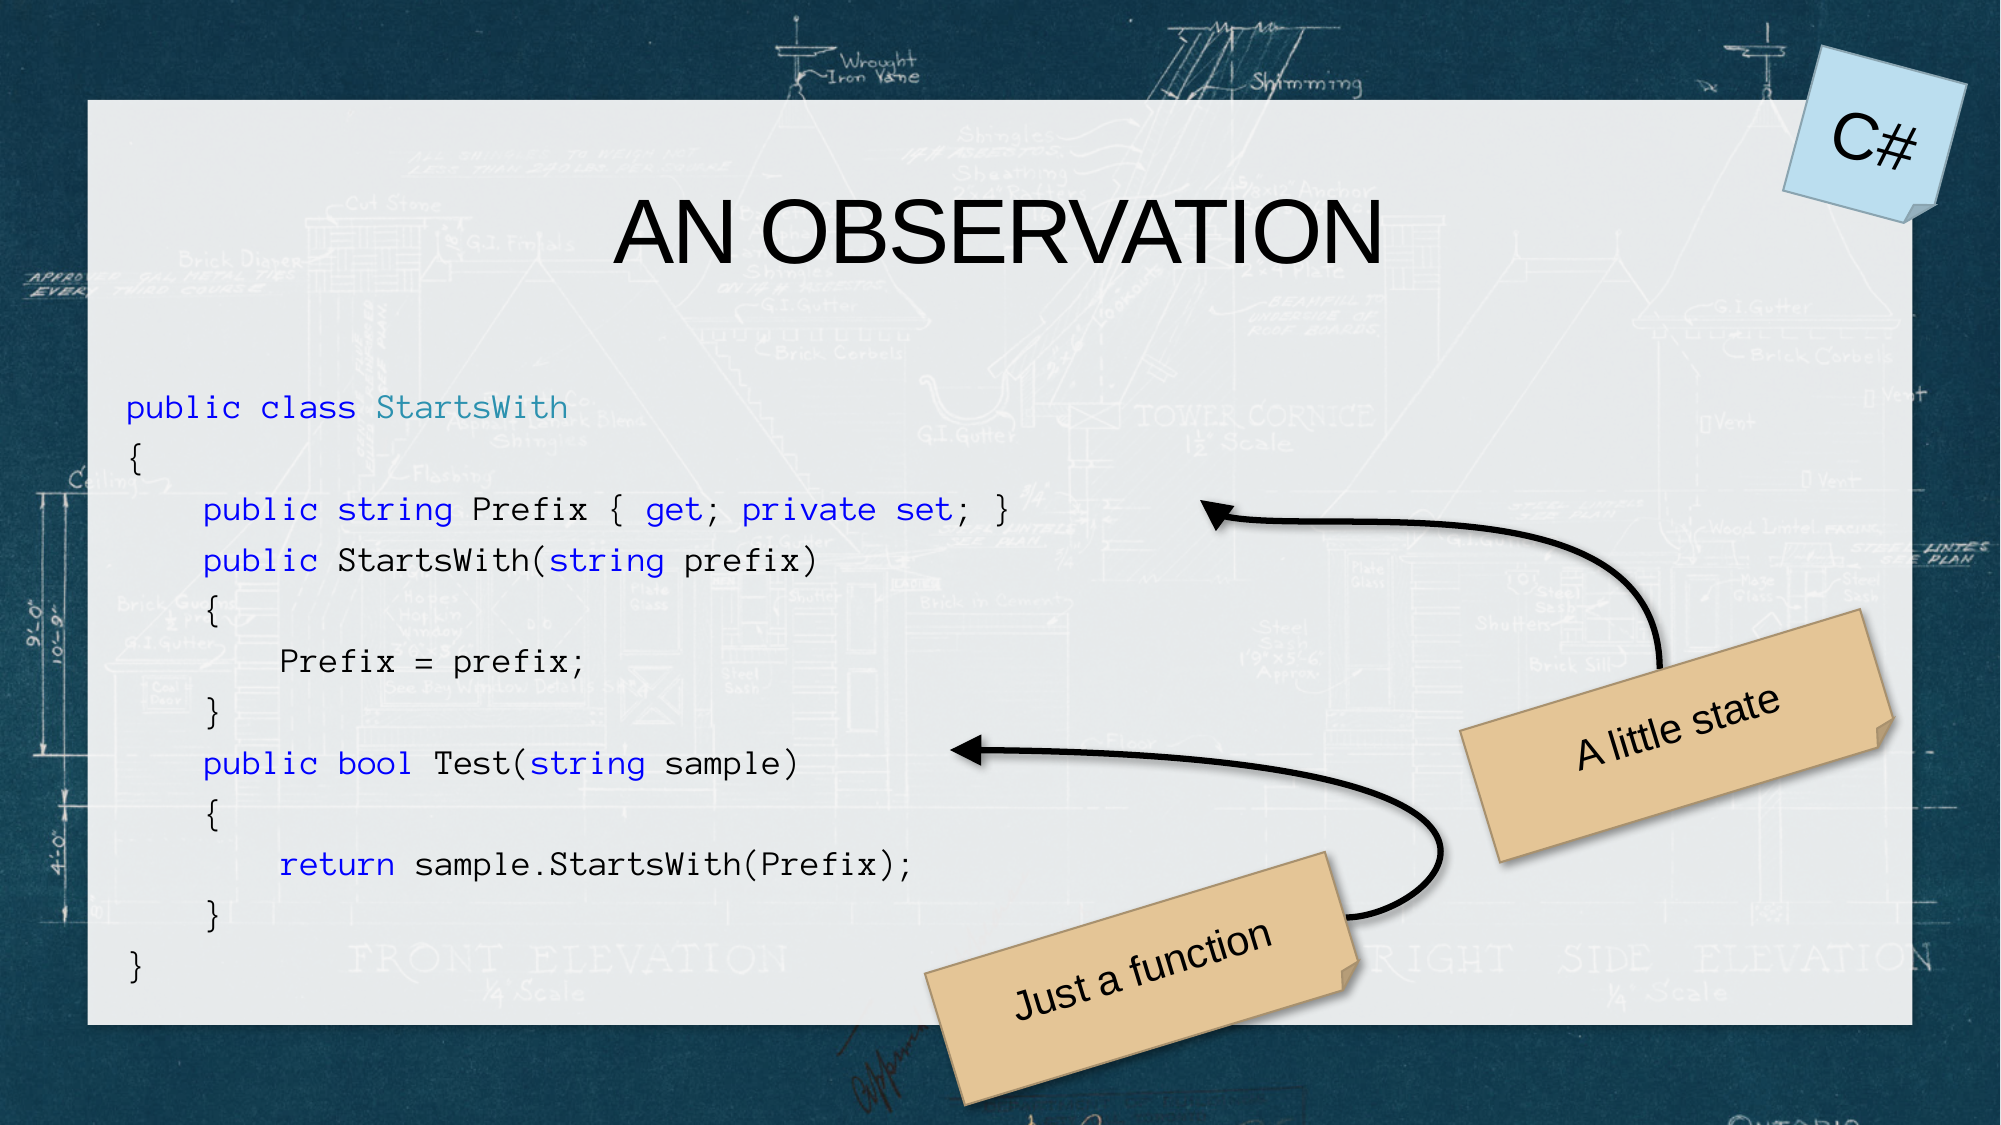

C#
# An Observation
public class StartsWith
{
    public string Prefix { get; private set; }
    public StartsWith(string prefix)
    {
        Prefix = prefix;
    }
    public bool Test(string sample)
    {
        return sample.StartsWith(Prefix);
    }
}
A little state
Just a function